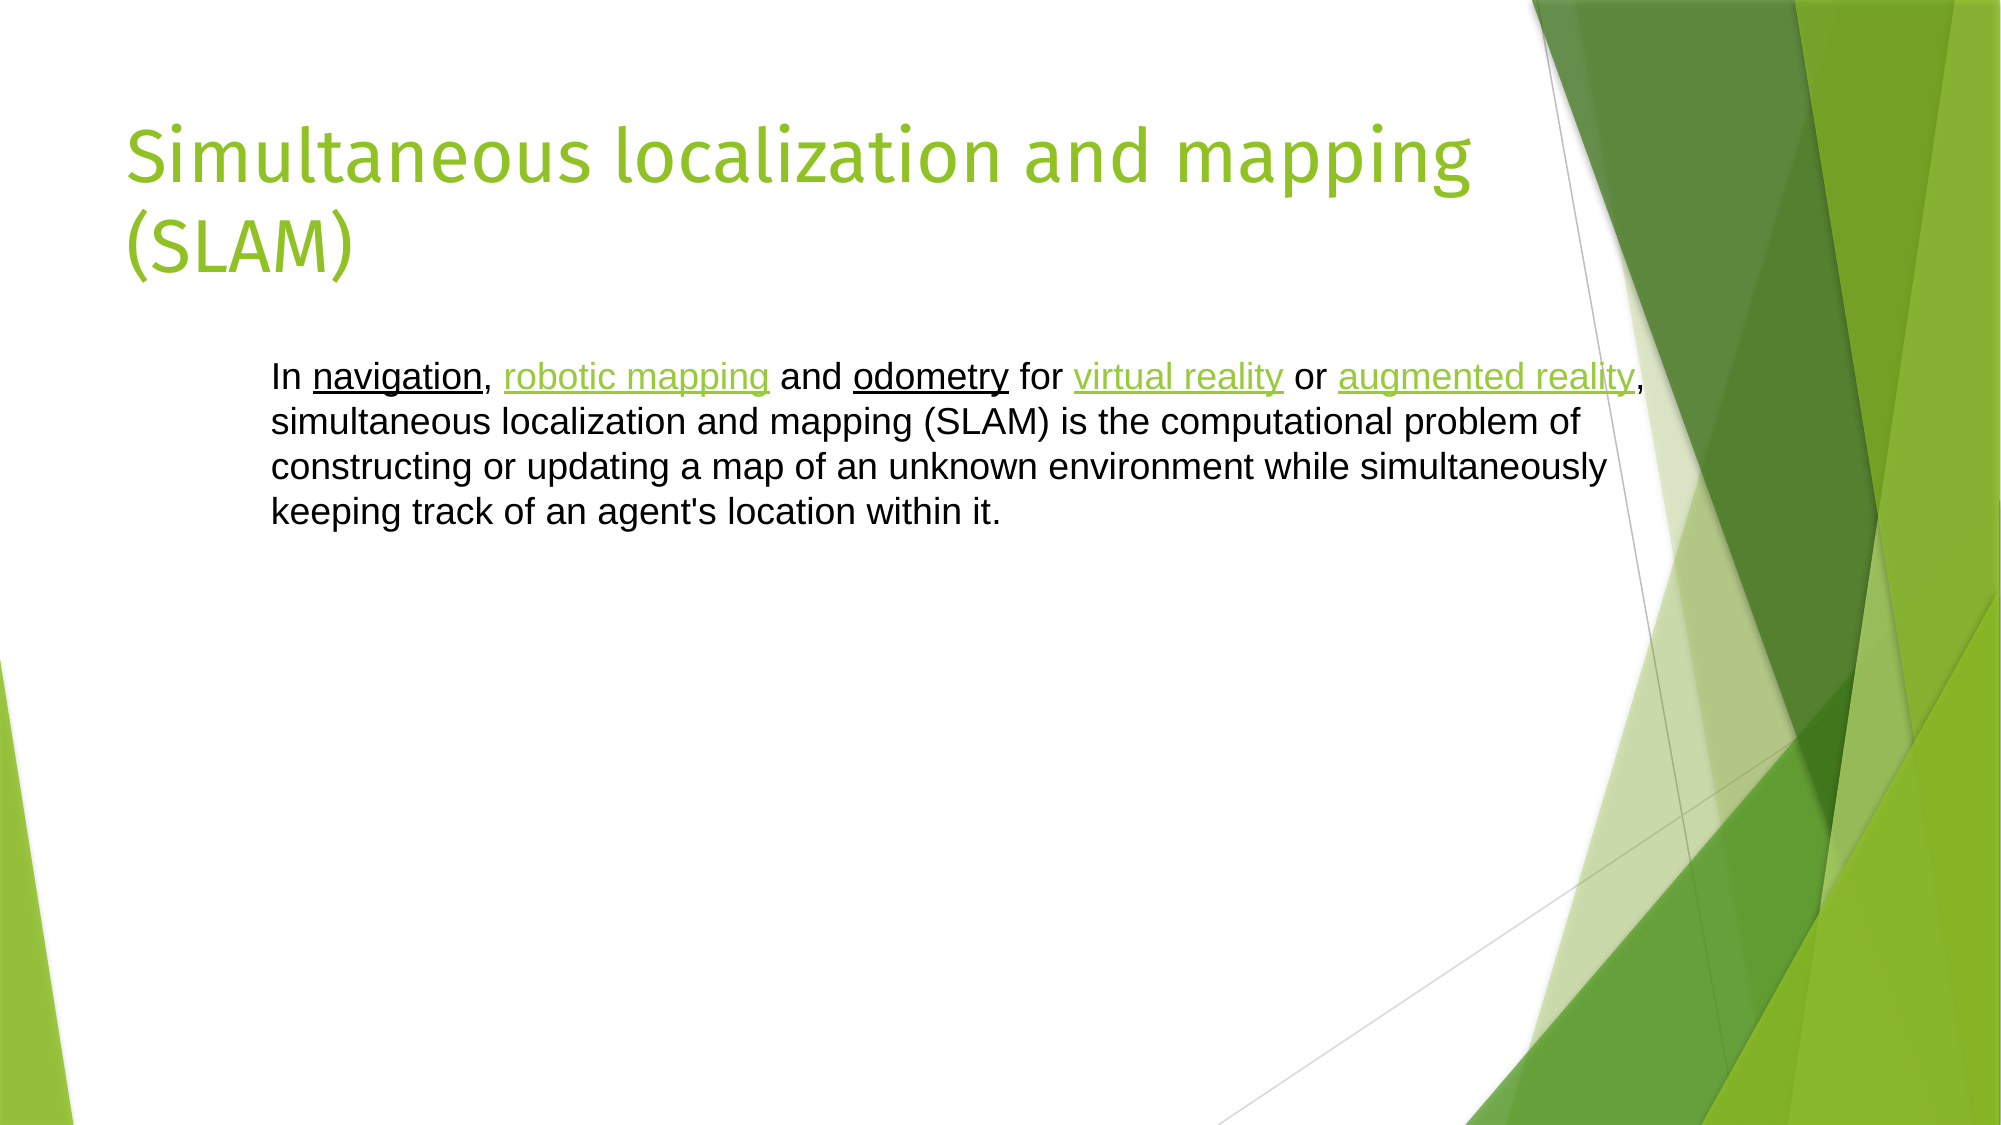

Simultaneous localization and mapping (SLAM)
In navigation, robotic mapping and odometry for virtual reality or augmented reality, simultaneous localization and mapping (SLAM) is the computational problem of constructing or updating a map of an unknown environment while simultaneously keeping track of an agent's location within it.